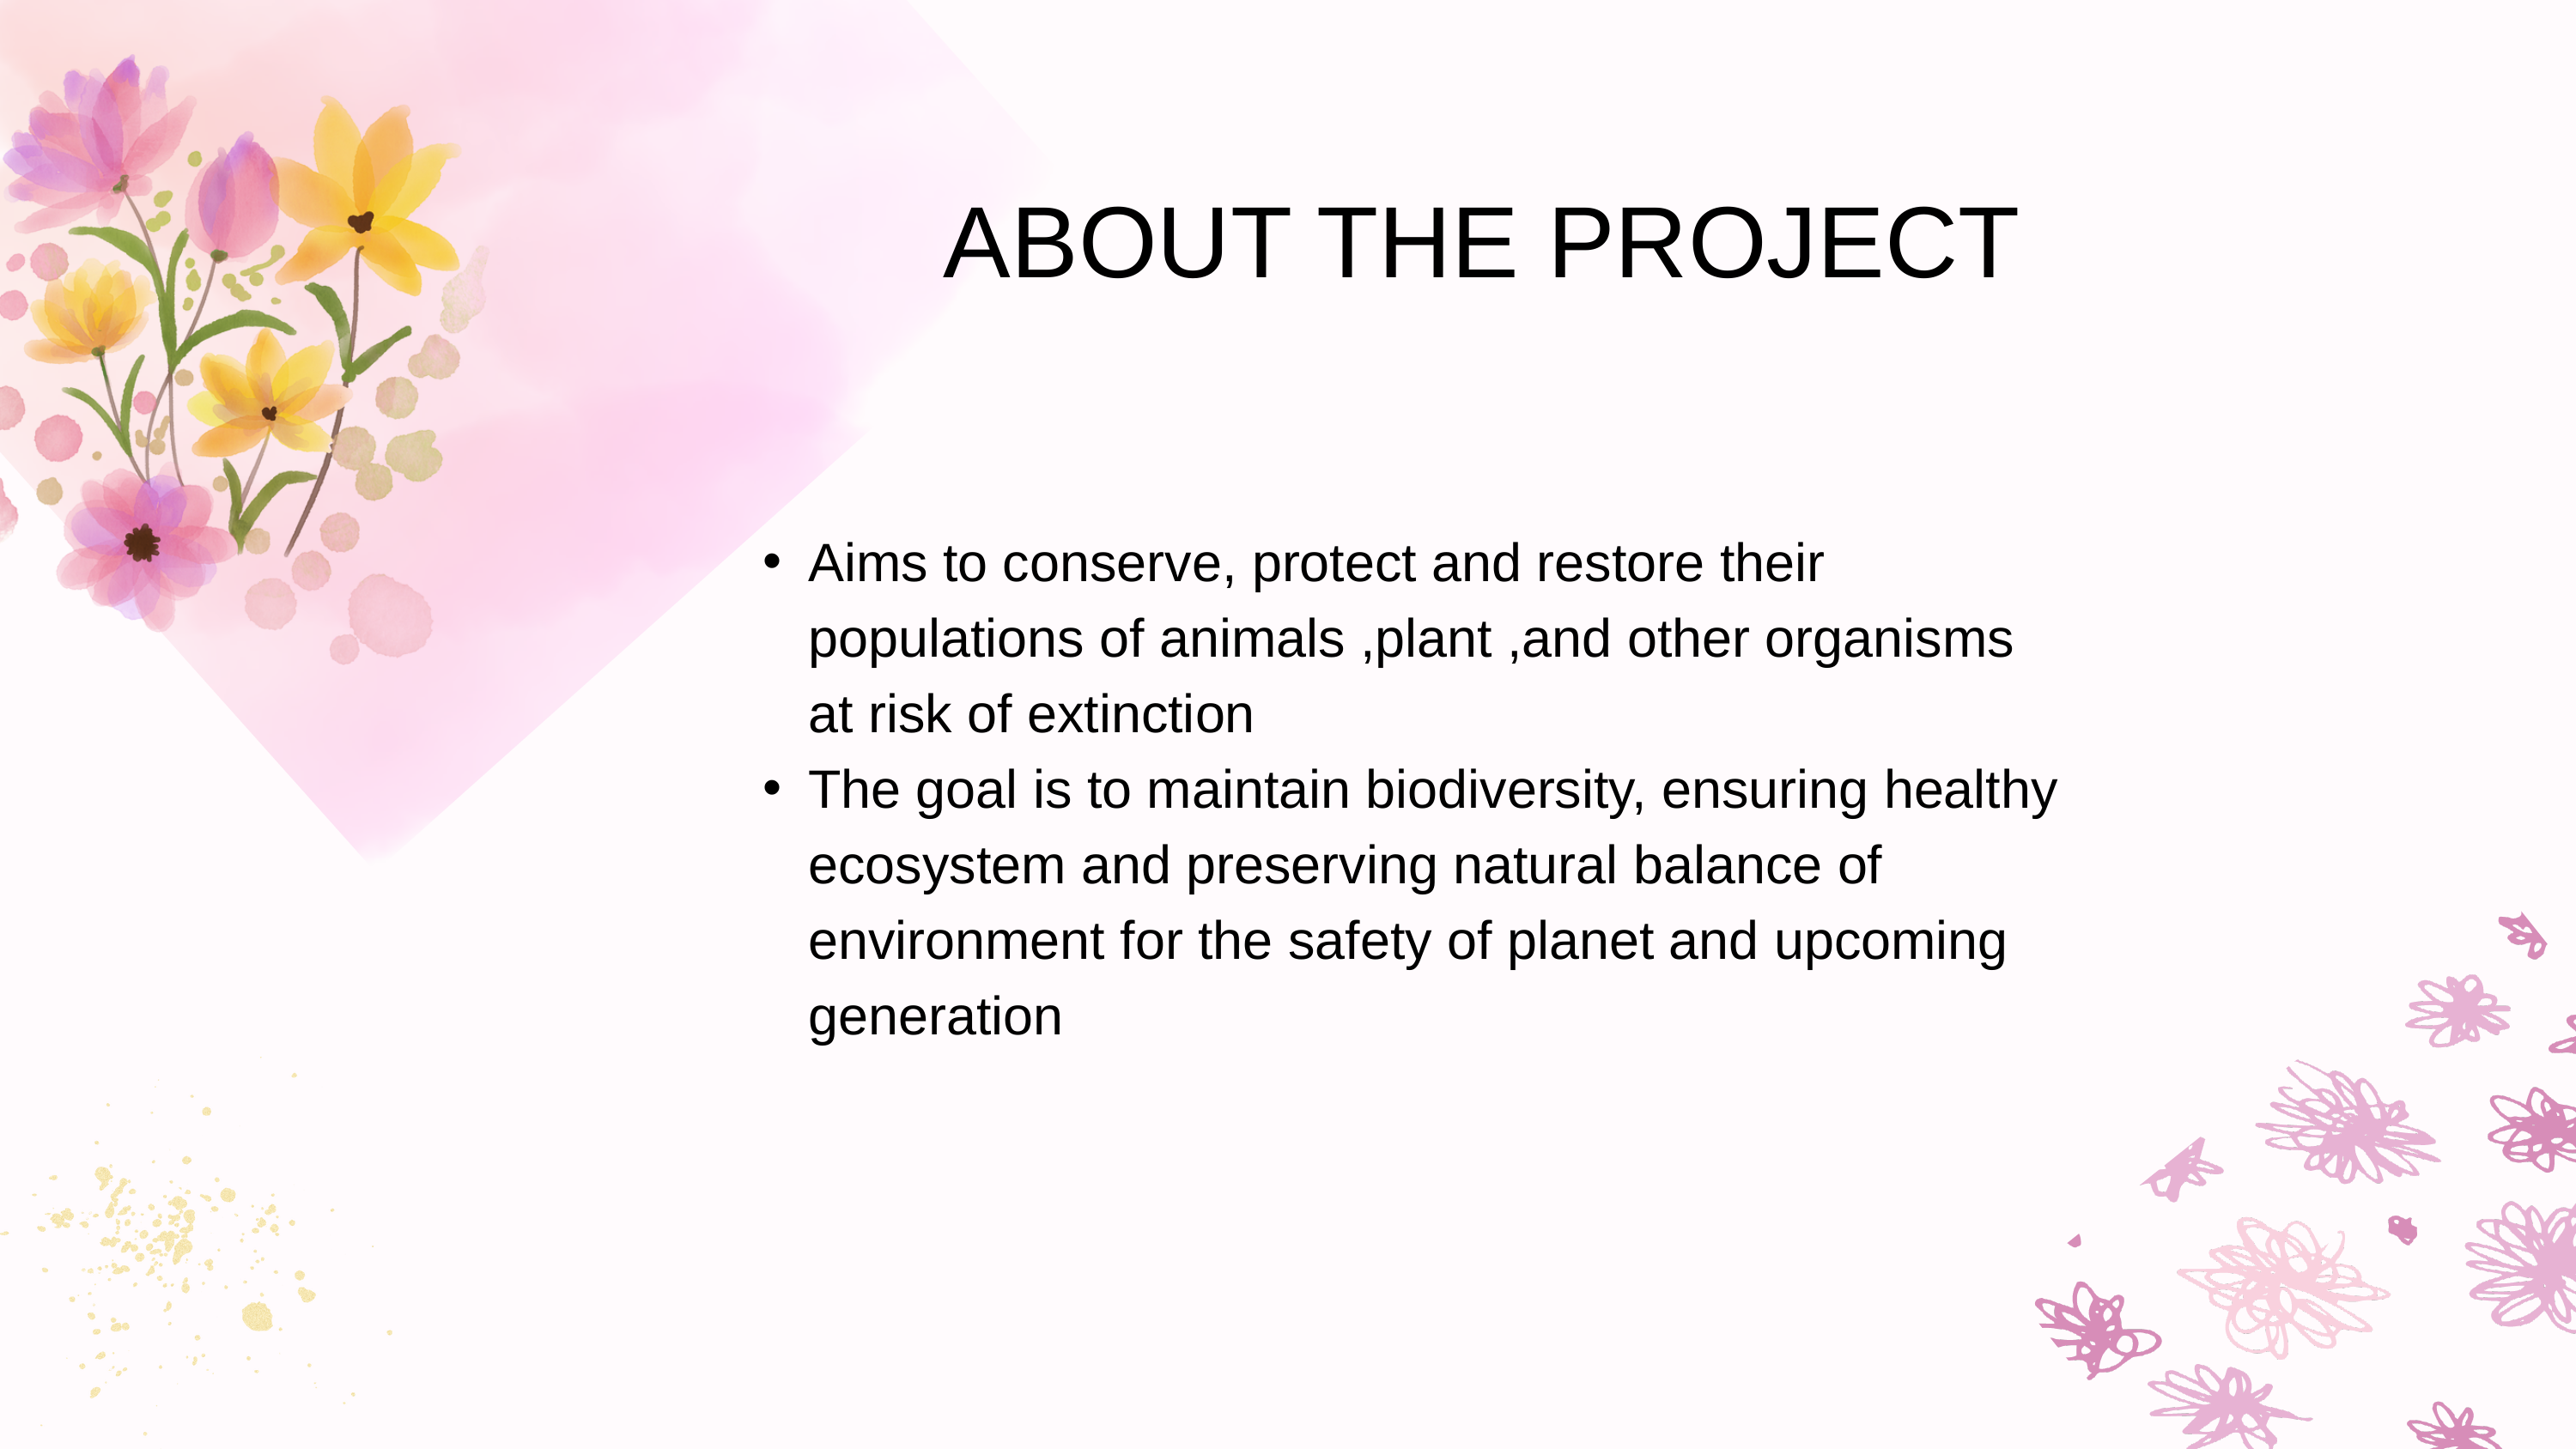

ABOUT THE PROJECT
Aims to conserve, protect and restore their populations of animals ,plant ,and other organisms at risk of extinction
The goal is to maintain biodiversity, ensuring healthy ecosystem and preserving natural balance of environment for the safety of planet and upcoming generation